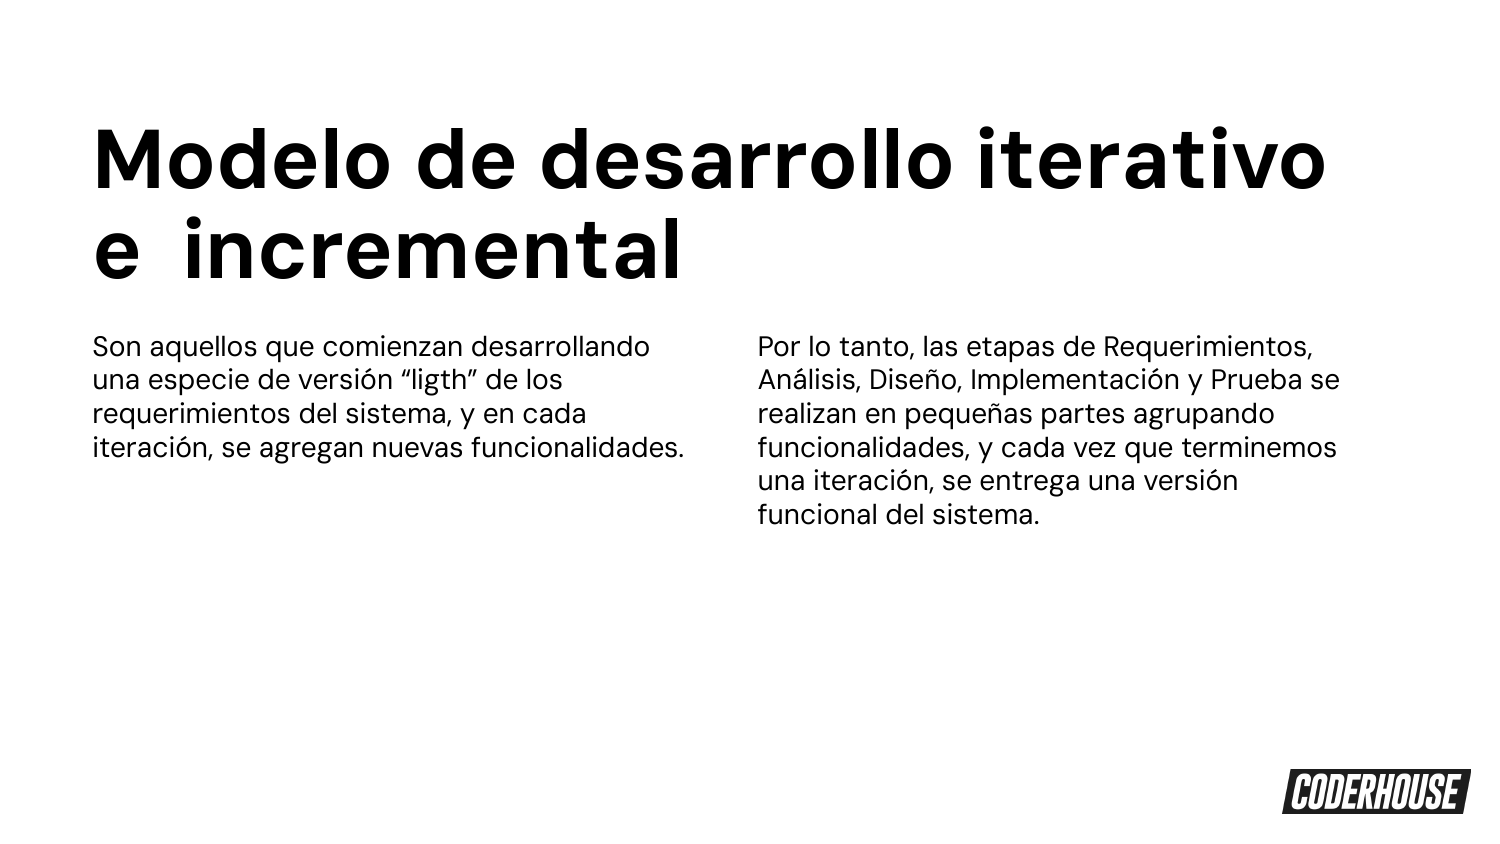

Modelo de desarrollo iterativo e  incremental
Son aquellos que comienzan desarrollando una especie de versión “ligth” de los requerimientos del sistema, y en cada iteración, se agregan nuevas funcionalidades.

Por lo tanto, las etapas de Requerimientos, Análisis, Diseño, Implementación y Prueba se realizan en pequeñas partes agrupando funcionalidades, y cada vez que terminemos una iteración, se entrega una versión funcional del sistema.